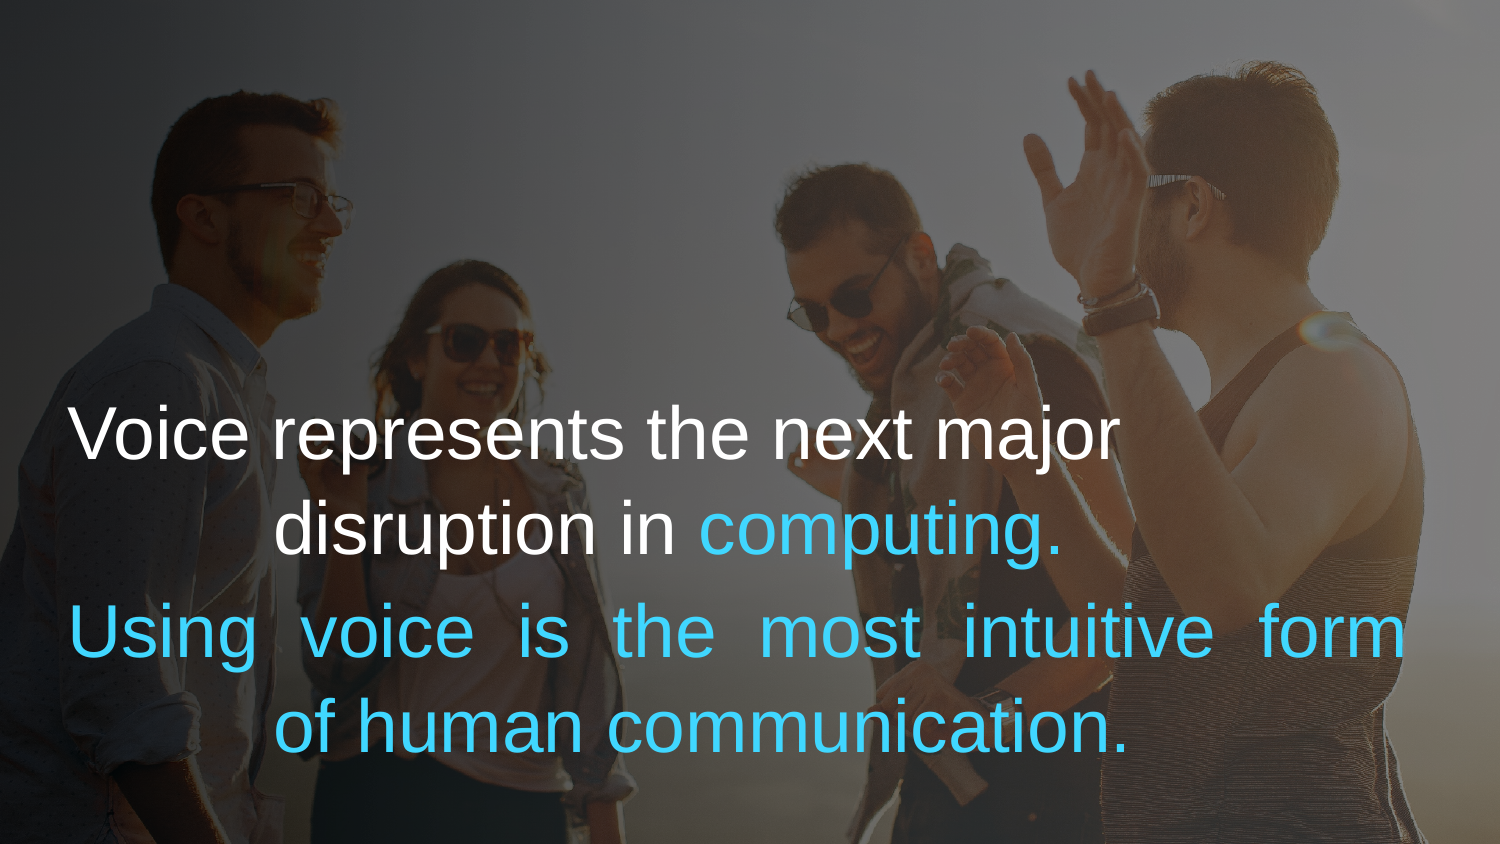

Voice represents the next major disruption in computing.
# Using  voice  is  the  most  intuitive  form  of human communication.
Amazon Confidential, ©2017, Amazon.com or its affiliates. All rights reserved